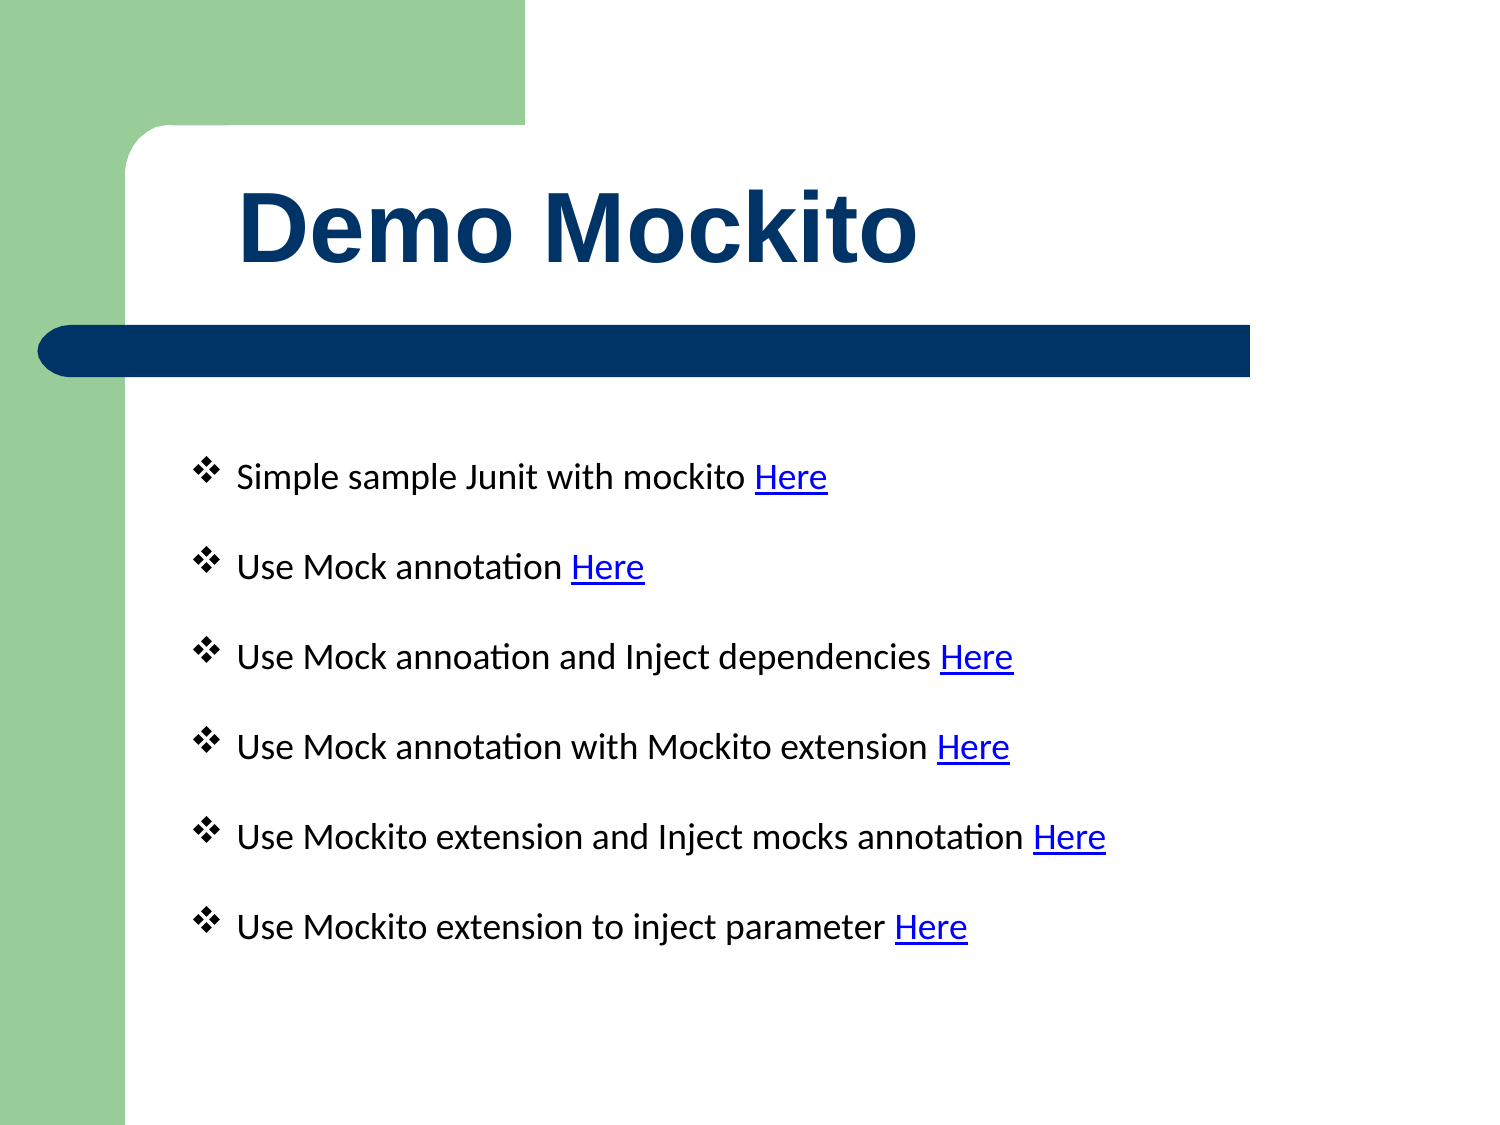

# Demo Mockito
Simple sample Junit with mockito Here
Use Mock annotation Here
Use Mock annoation and Inject dependencies Here
Use Mock annotation with Mockito extension Here
Use Mockito extension and Inject mocks annotation Here
Use Mockito extension to inject parameter Here